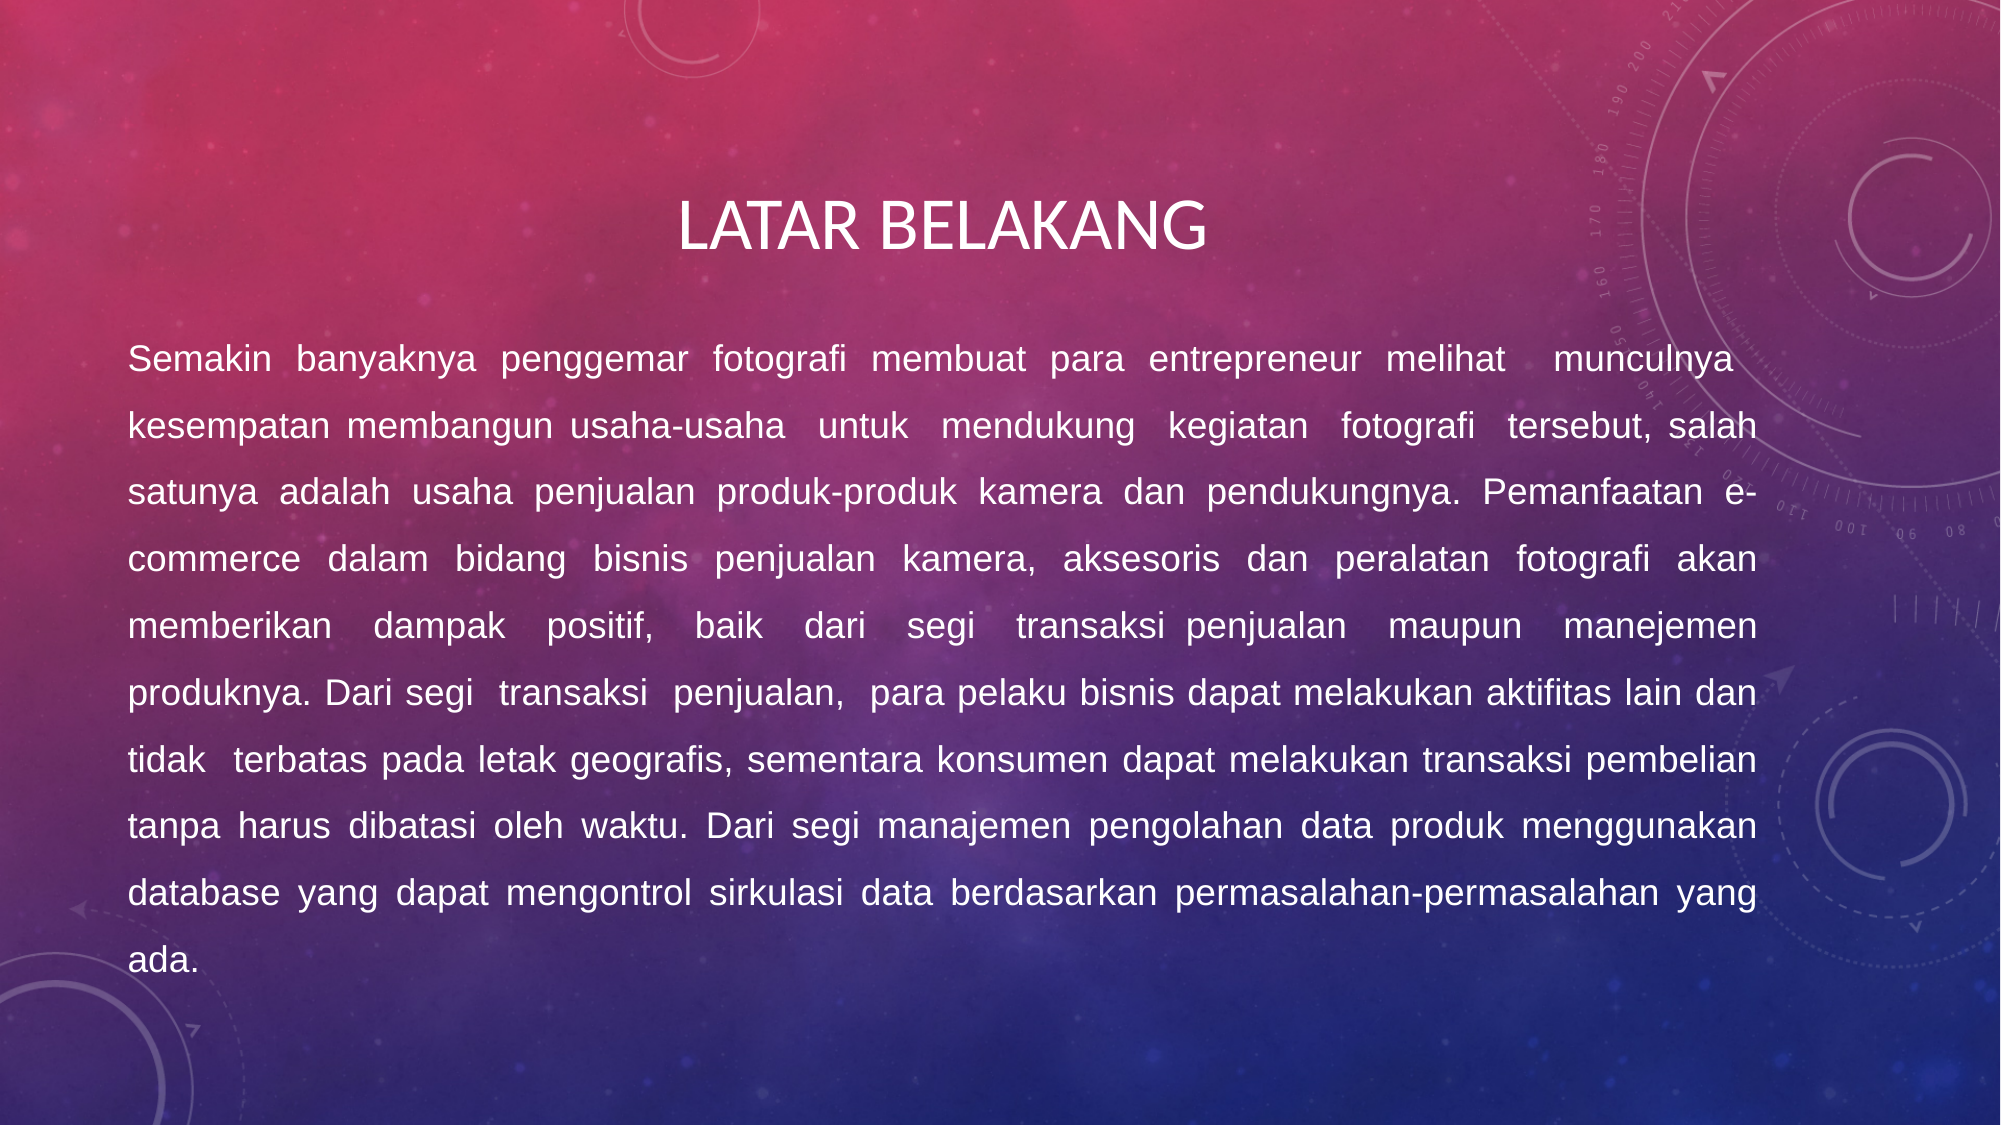

# Latar belakang
Semakin banyaknya penggemar fotografi membuat para entrepreneur melihat  munculnya  kesempatan membangun usaha-usaha  untuk  mendukung  kegiatan  fotografi  tersebut, salah satunya adalah usaha penjualan produk-produk kamera dan pendukungnya. Pemanfaatan e-commerce dalam bidang bisnis penjualan kamera, aksesoris dan peralatan fotografi akan memberikan  dampak  positif,  baik  dari  segi  transaksi penjualan  maupun  manejemen produknya. Dari segi  transaksi  penjualan,  para pelaku bisnis dapat melakukan aktifitas lain dan tidak  terbatas pada letak geografis, sementara konsumen dapat melakukan transaksi pembelian tanpa harus dibatasi oleh waktu. Dari segi manajemen pengolahan data produk menggunakan database yang dapat mengontrol sirkulasi data berdasarkan permasalahan-permasalahan yang ada.